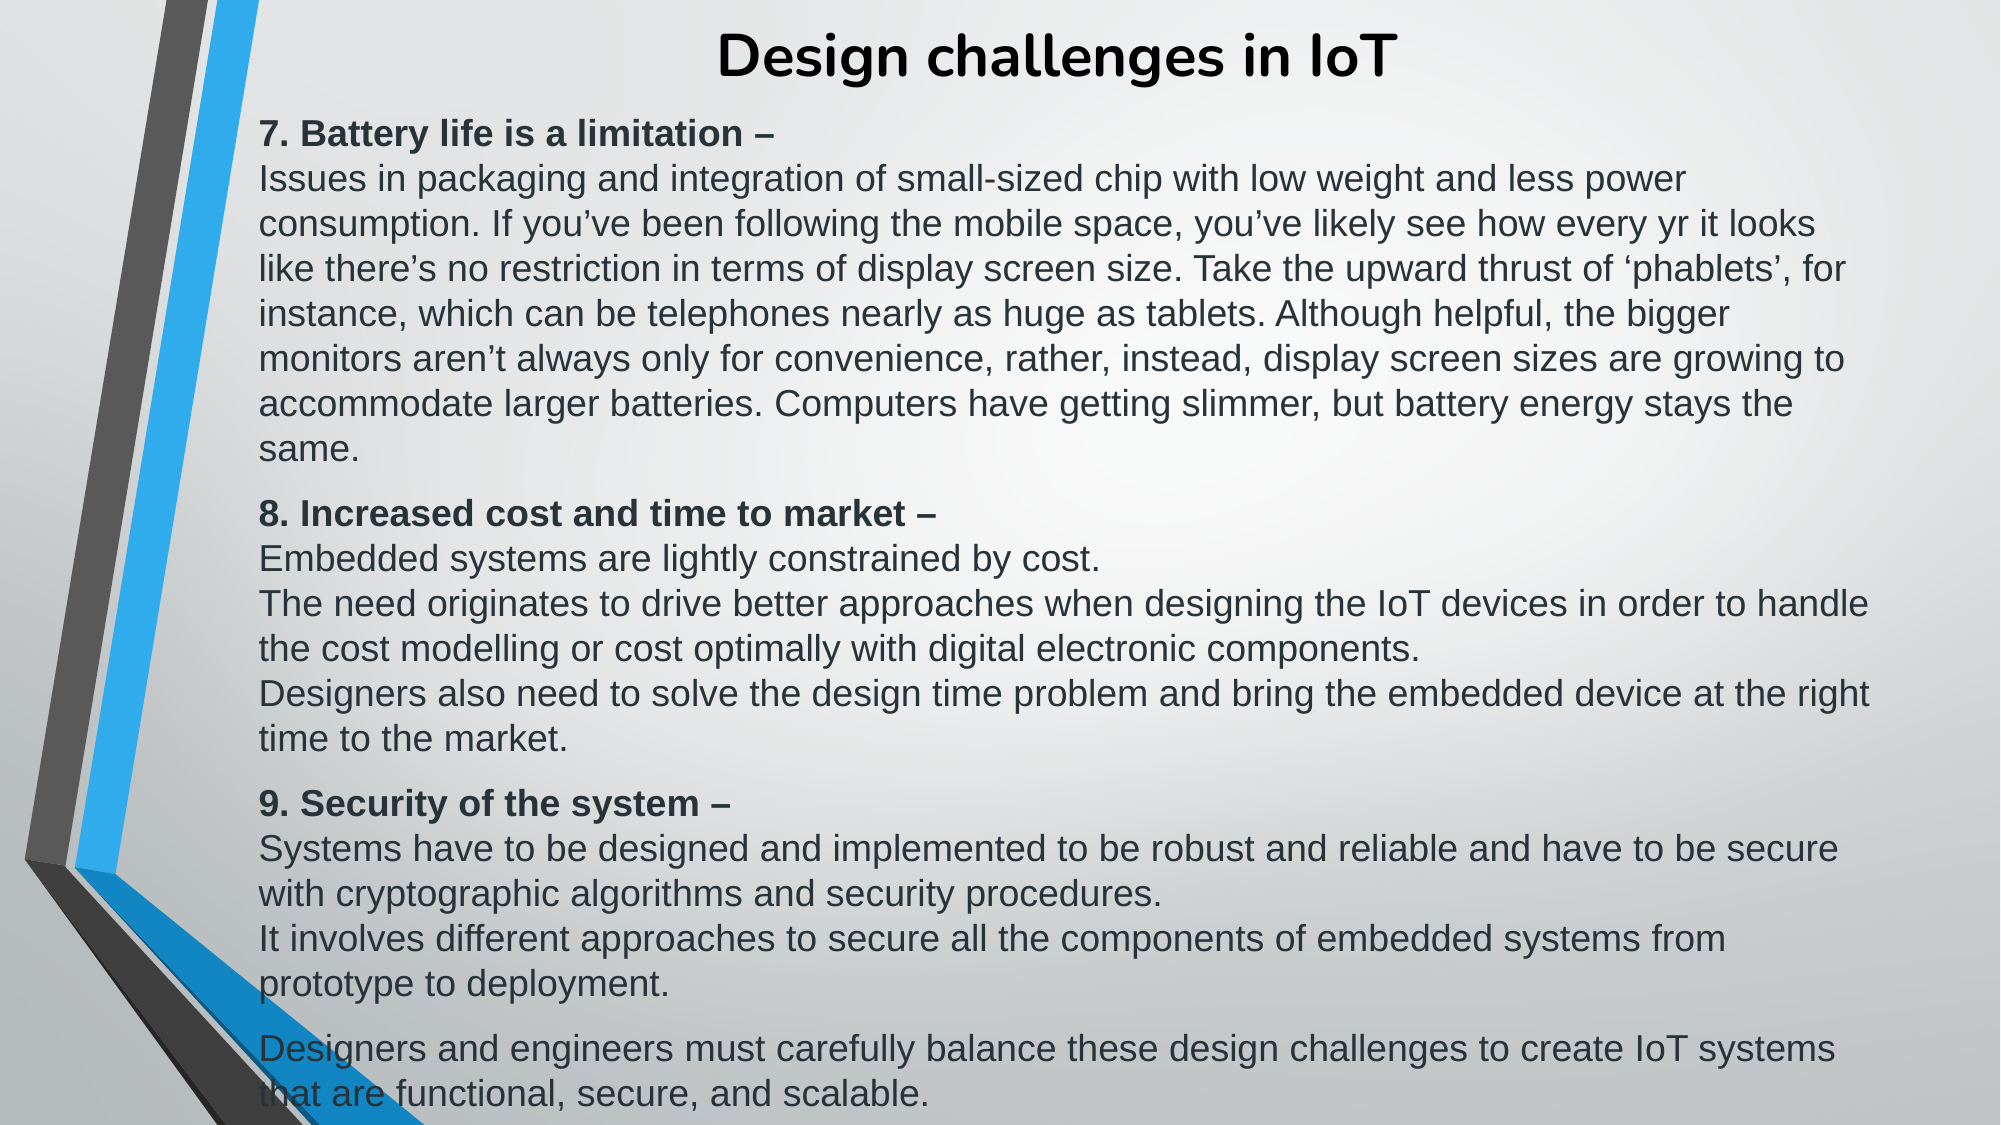

Design challenges in IoT
7. Battery life is a limitation –
Issues in packaging and integration of small-sized chip with low weight and less power consumption. If you’ve been following the mobile space, you’ve likely see how every yr it looks like there’s no restriction in terms of display screen size. Take the upward thrust of ‘phablets’, for instance, which can be telephones nearly as huge as tablets. Although helpful, the bigger monitors aren’t always only for convenience, rather, instead, display screen sizes are growing to accommodate larger batteries. Computers have getting slimmer, but battery energy stays the same.
8. Increased cost and time to market –
Embedded systems are lightly constrained by cost.
The need originates to drive better approaches when designing the IoT devices in order to handle the cost modelling or cost optimally with digital electronic components.
Designers also need to solve the design time problem and bring the embedded device at the right time to the market.
9. Security of the system –
Systems have to be designed and implemented to be robust and reliable and have to be secure with cryptographic algorithms and security procedures.
It involves different approaches to secure all the components of embedded systems from prototype to deployment.
Designers and engineers must carefully balance these design challenges to create IoT systems that are functional, secure, and scalable.